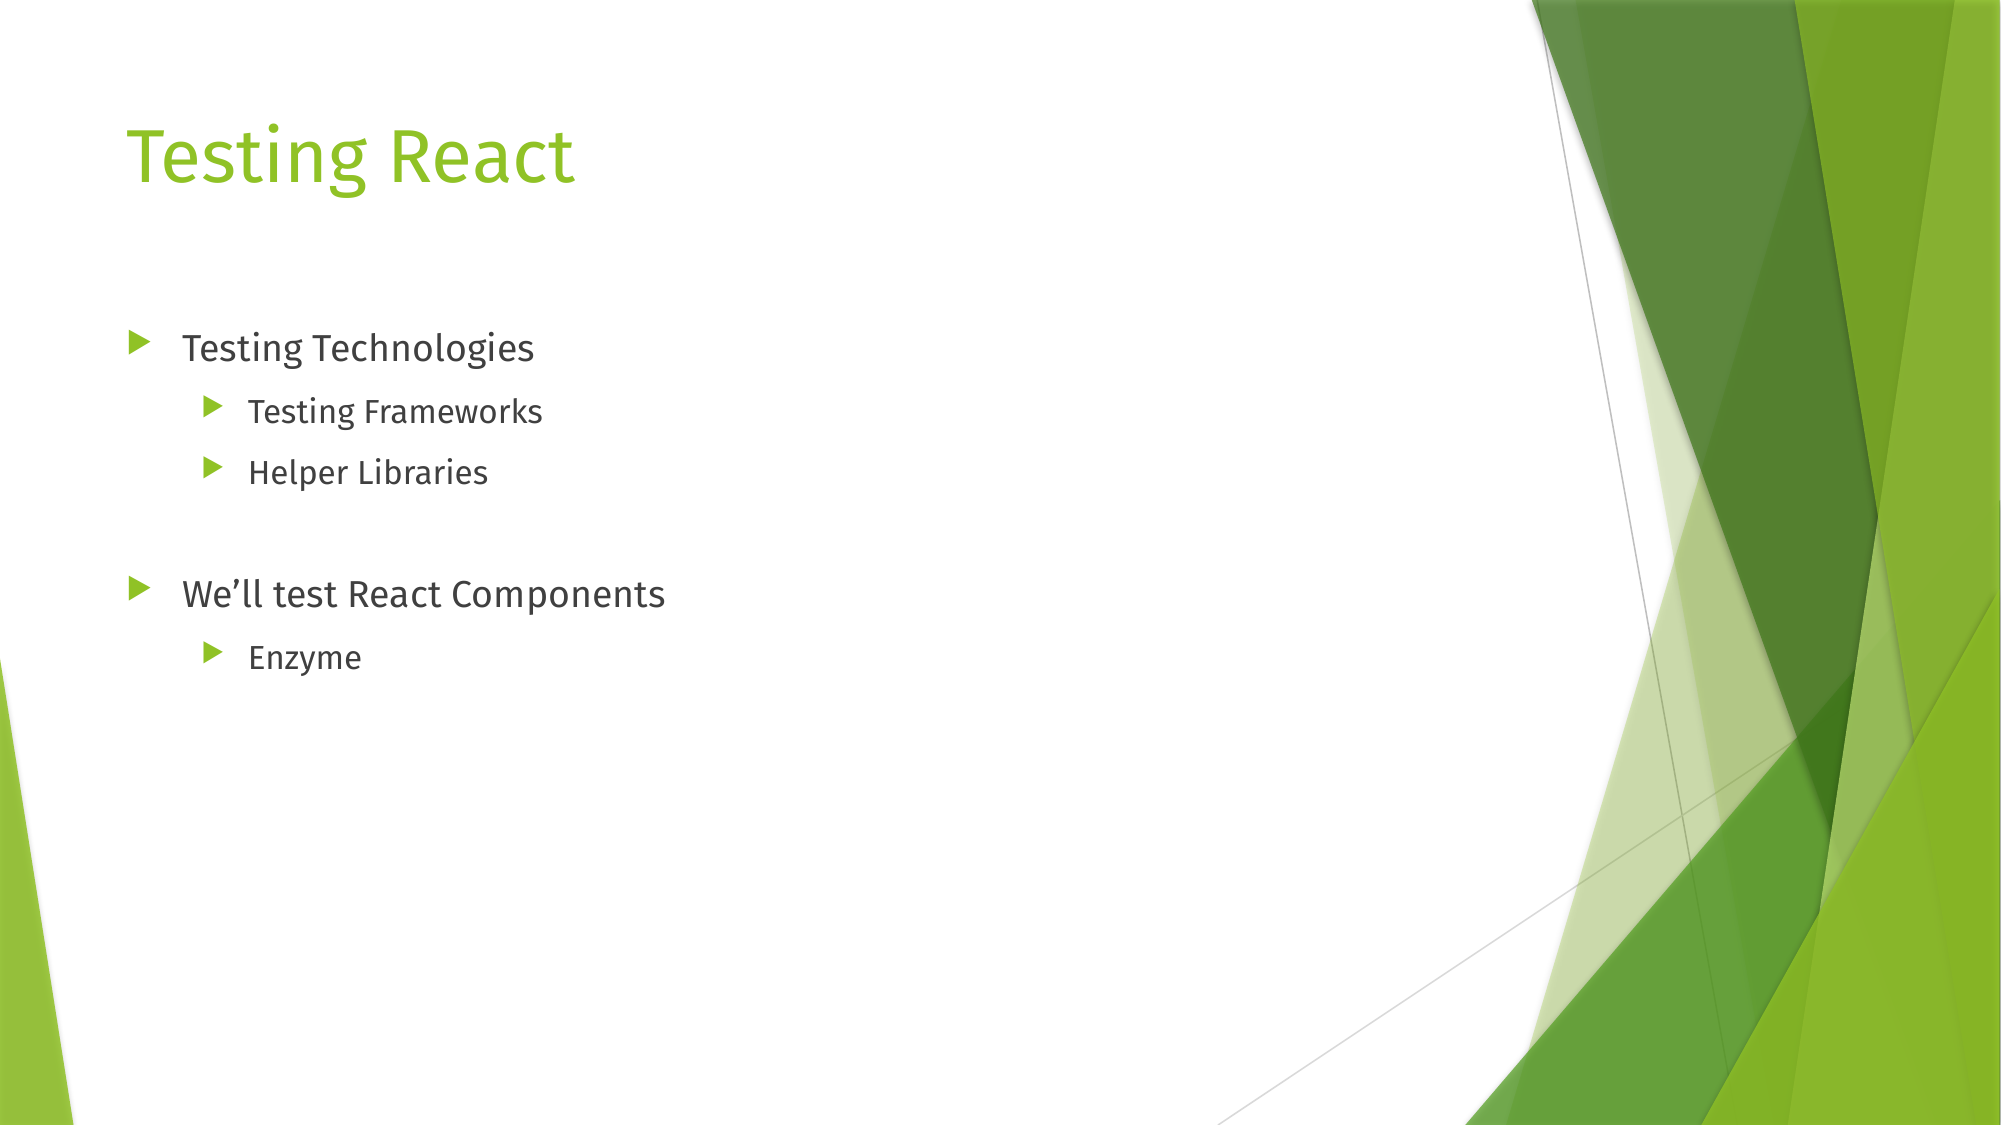

# Testing React
Testing Technologies
Testing Frameworks
Helper Libraries

We’ll test React Components
Enzyme